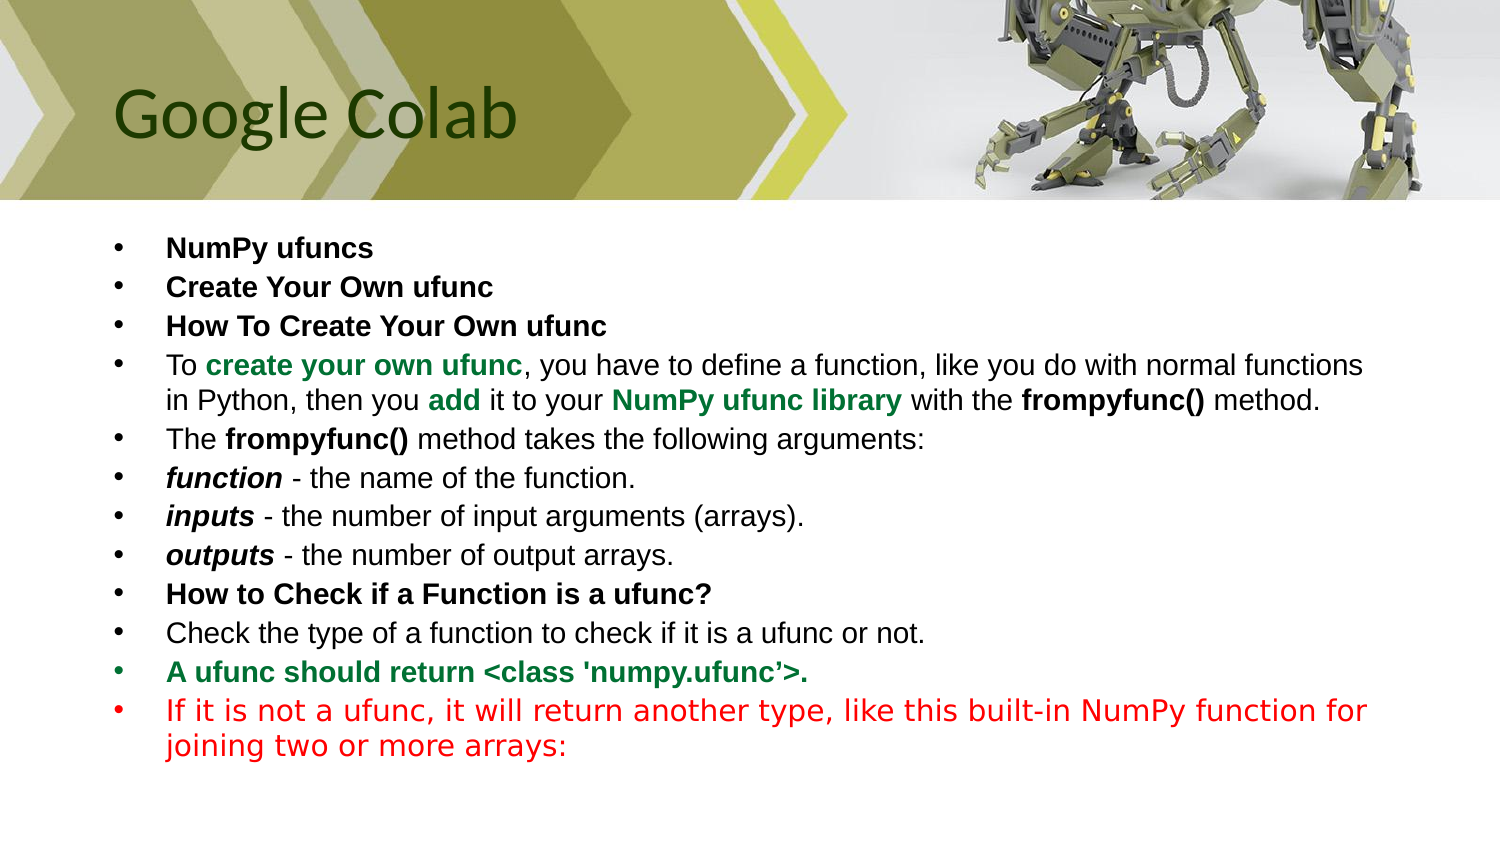

# Google Colab
NumPy ufuncs
Create Your Own ufunc
How To Create Your Own ufunc
To create your own ufunc, you have to define a function, like you do with normal functions in Python, then you add it to your NumPy ufunc library with the frompyfunc() method.
The frompyfunc() method takes the following arguments:
function - the name of the function.
inputs - the number of input arguments (arrays).
outputs - the number of output arrays.
How to Check if a Function is a ufunc?
Check the type of a function to check if it is a ufunc or not.
A ufunc should return <class 'numpy.ufunc’>.
If it is not a ufunc, it will return another type, like this built-in NumPy function for joining two or more arrays: